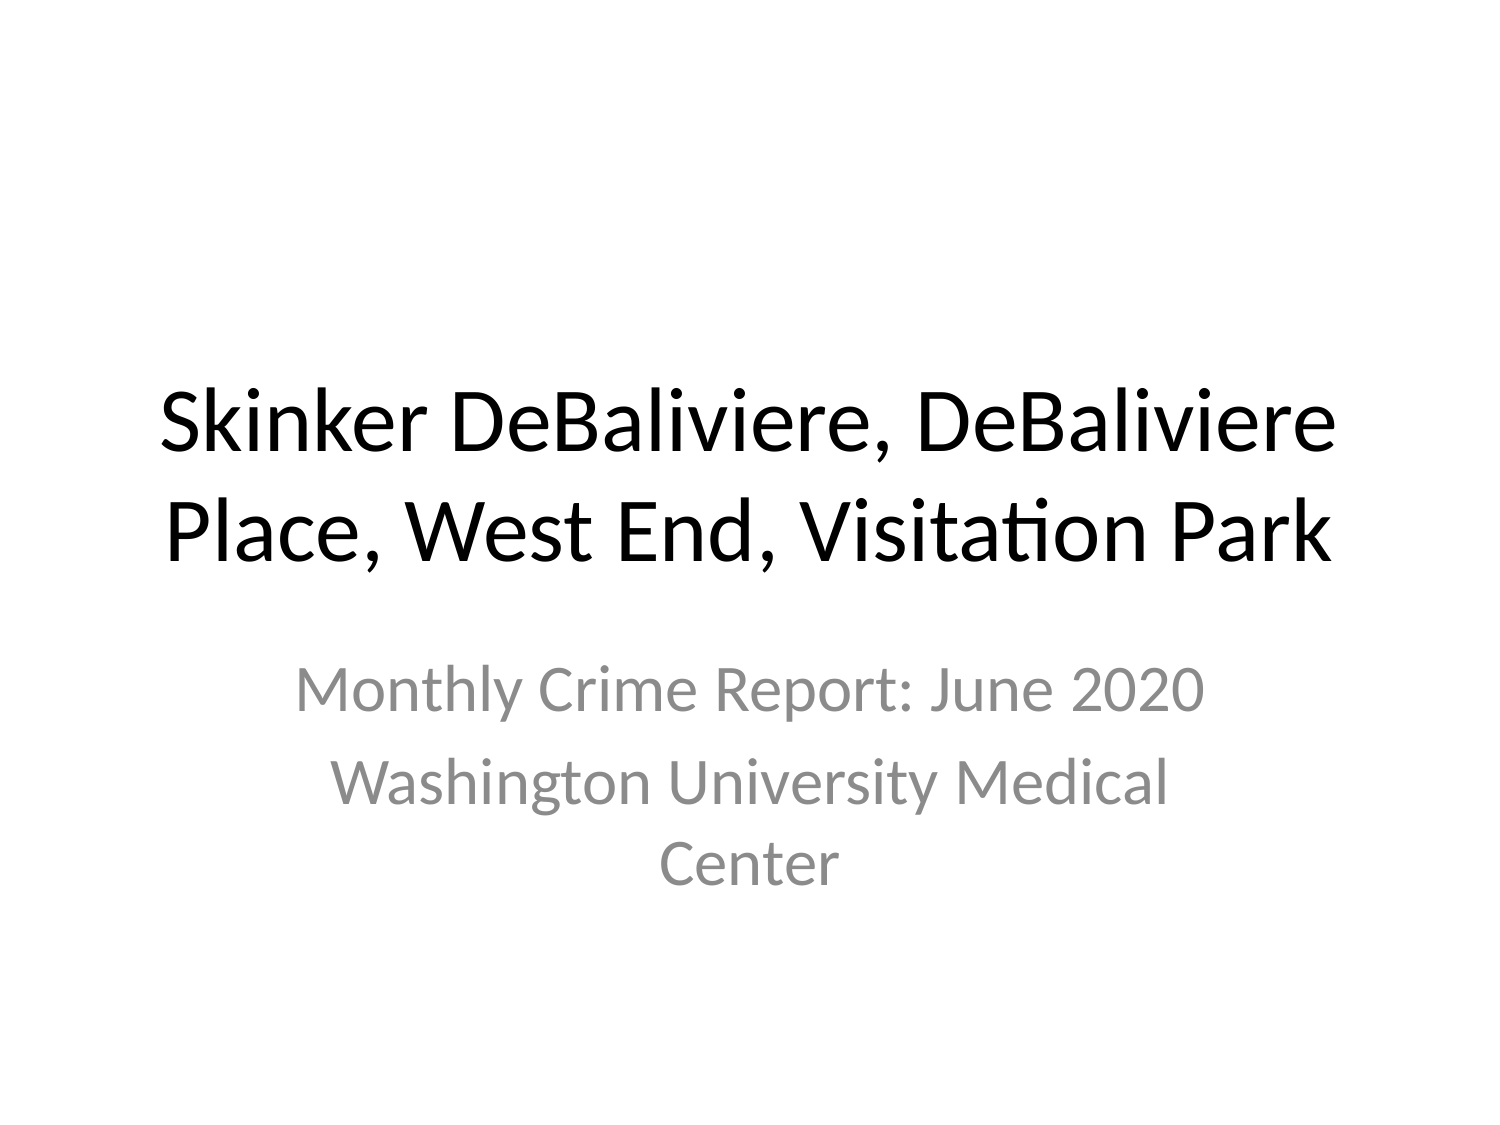

# Skinker DeBaliviere, DeBaliviere Place, West End, Visitation Park
Monthly Crime Report: June 2020
Washington University Medical Center